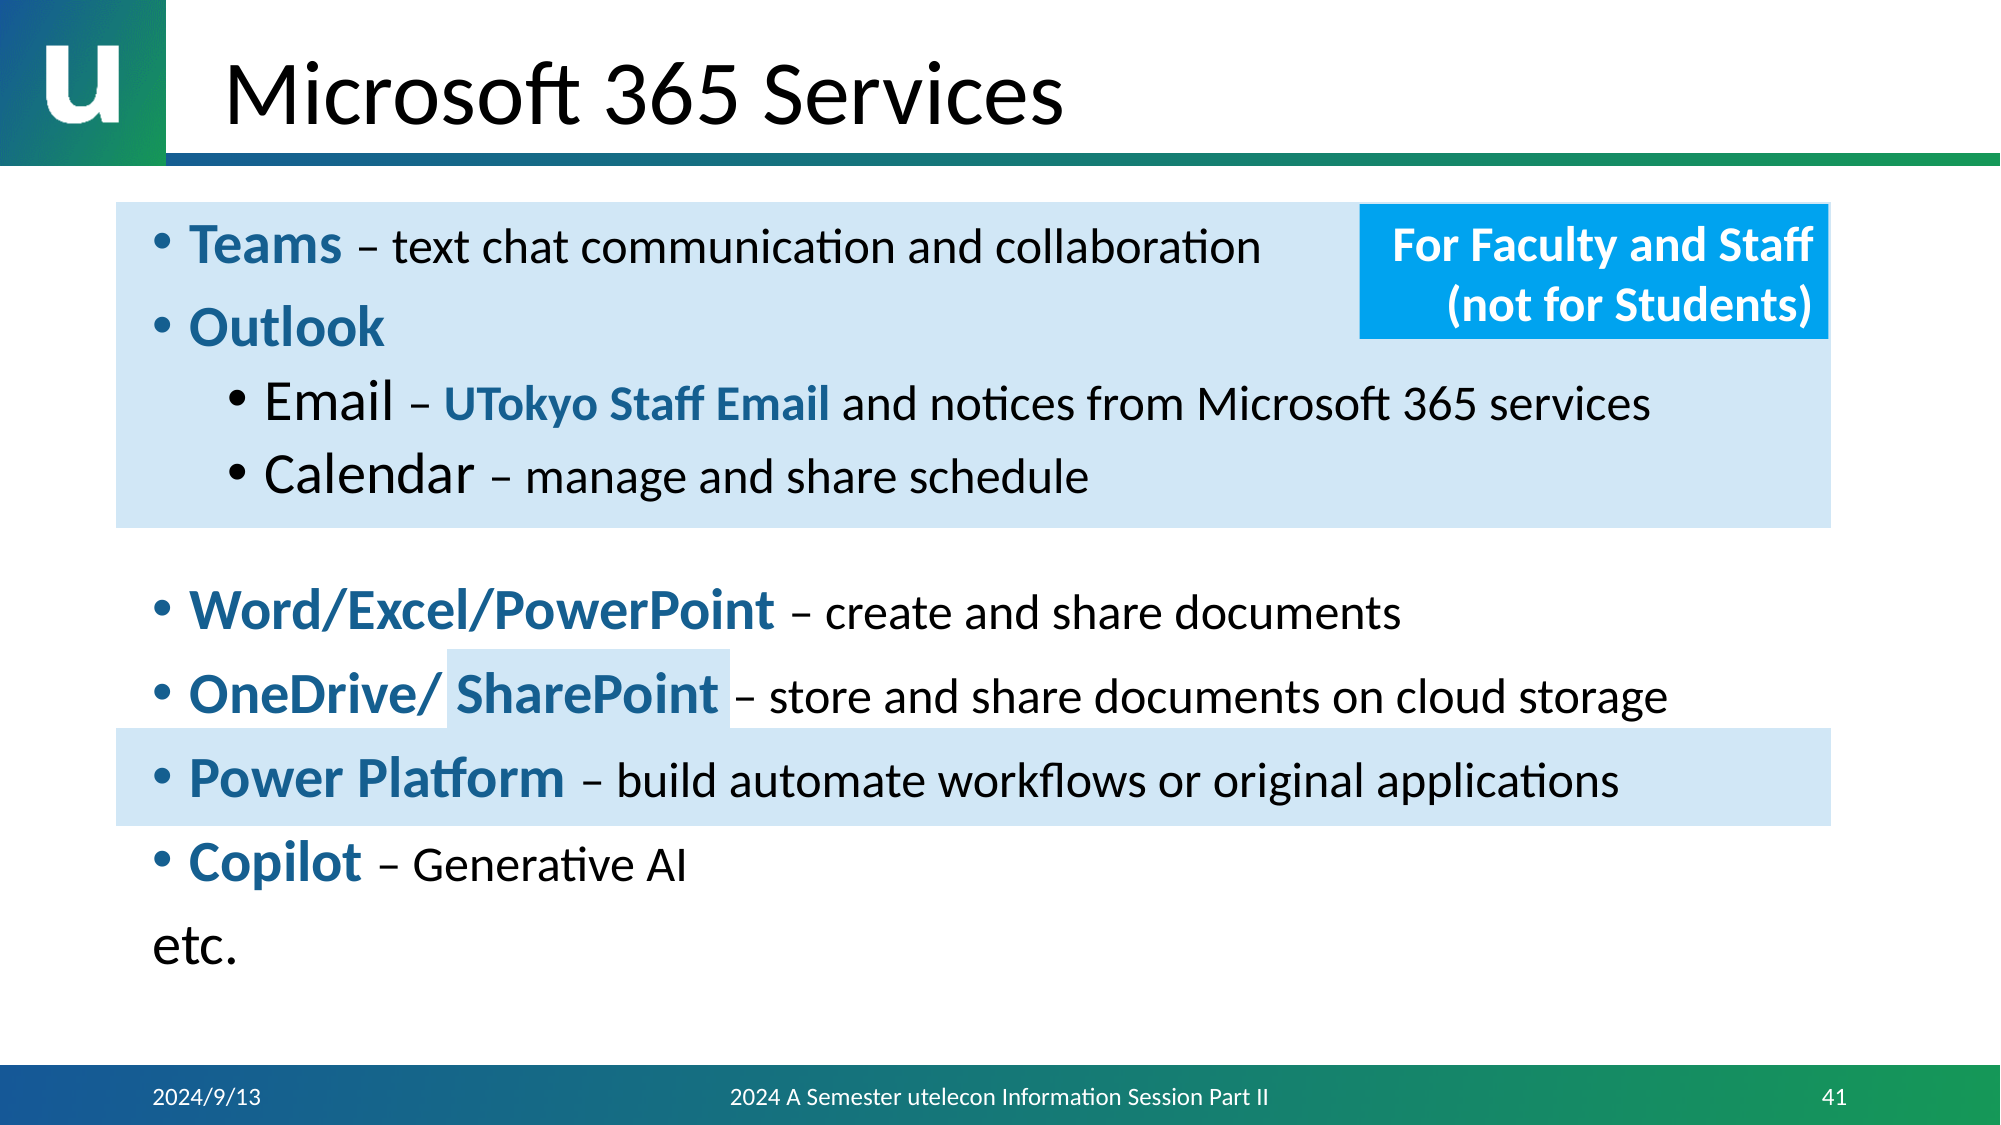

# Microsoft 365 Services
For Faculty and Staff
(not for Students)

Teams – text chat communication and collaboration
Outlook
Email – UTokyo Staff Email and notices from Microsoft 365 services
Calendar – manage and share schedule

Word/Excel/PowerPoint – create and share documents
OneDrive/ SharePoint – store and share documents on cloud storage
Power Platform – build automate workflows or original applications
Copilot – Generative AI
etc.

2024/9/13
2024 A Semester utelecon Information Session Part II
41